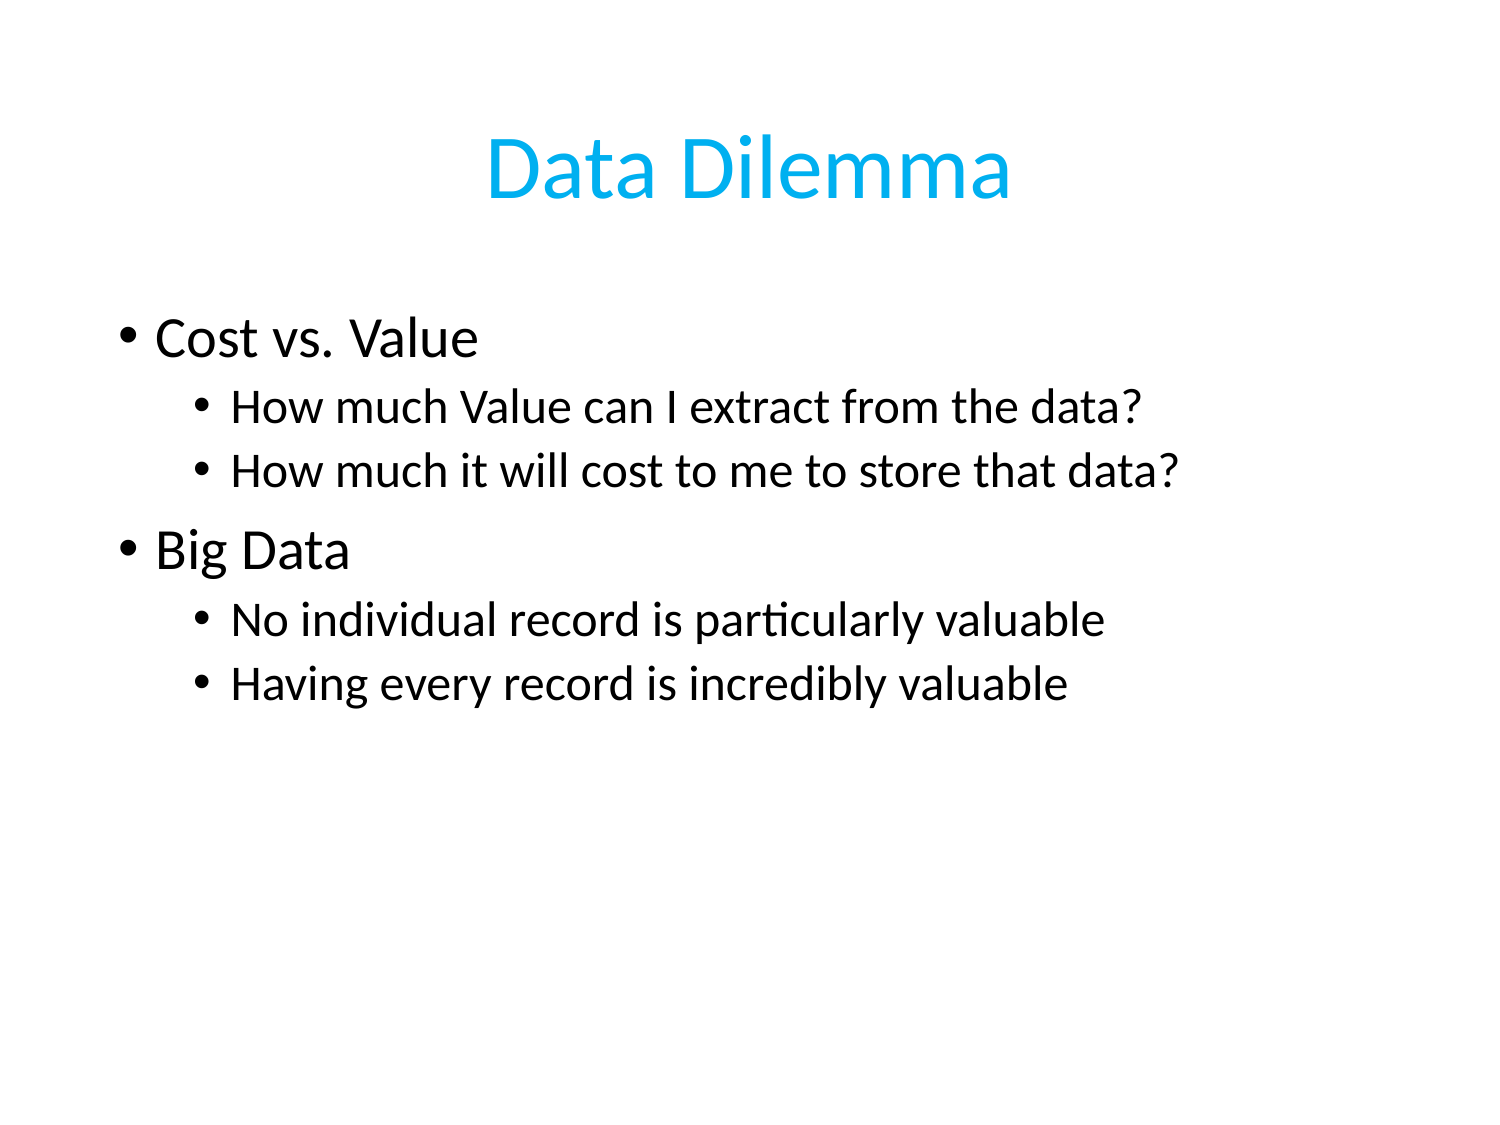

# Data Dilemma
Cost vs. Value
How much Value can I extract from the data?
How much it will cost to me to store that data?
Big Data
No individual record is particularly valuable
Having every record is incredibly valuable